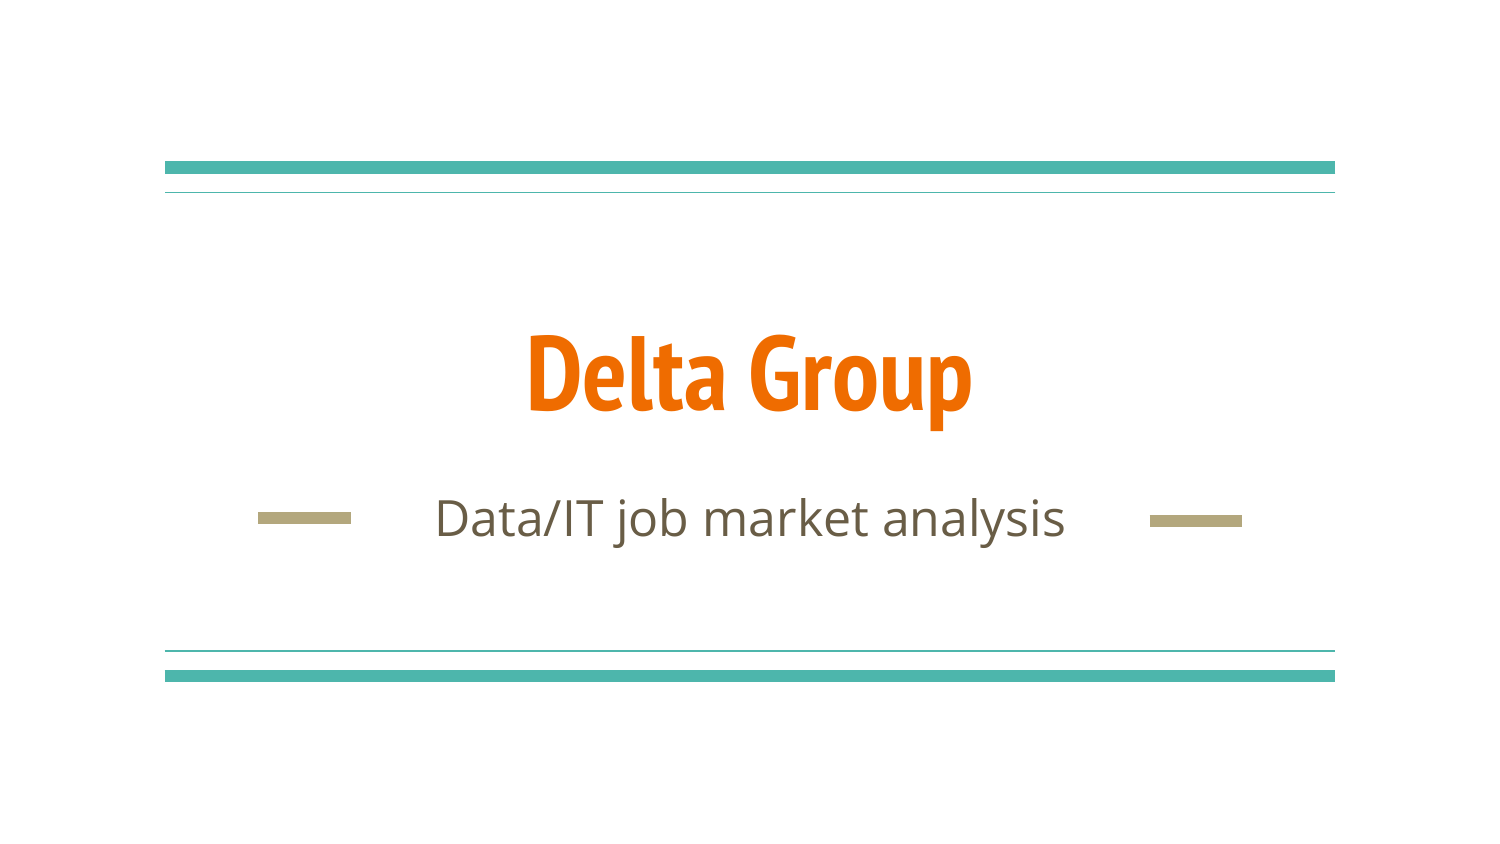

# Delta Group
Data/IT job market analysis